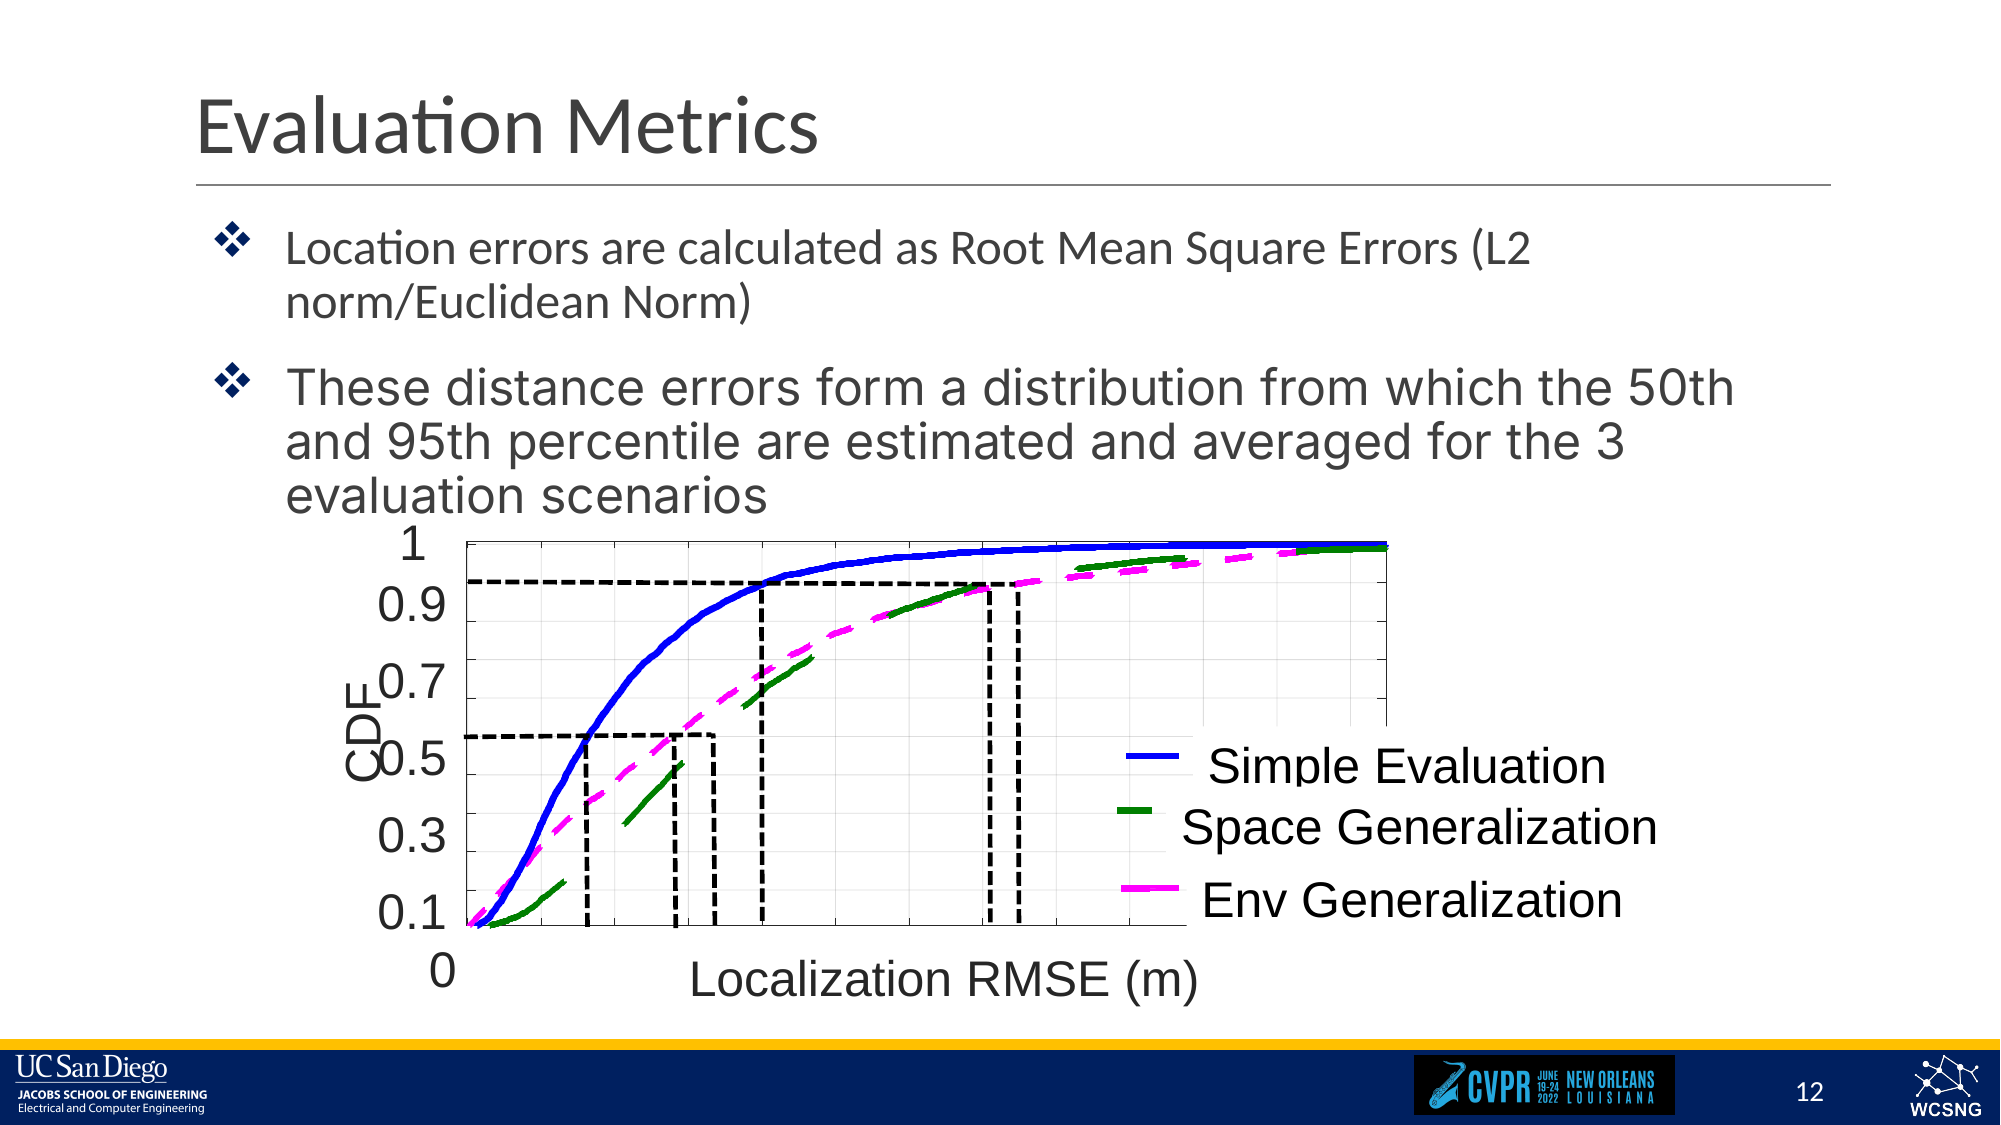

# Evaluation Metrics
Location errors are calculated as Root Mean Square Errors (L2 norm/Euclidean Norm)
These distance errors form a distribution from which the 50th and 95th percentile are estimated and averaged for the 3 evaluation scenarios
1

0.9
0.7
CDF
0.5
Simple Evaluation

Space Generalization

0.3
Env Generalization

0.1
0
Localization RMSE (m)
12